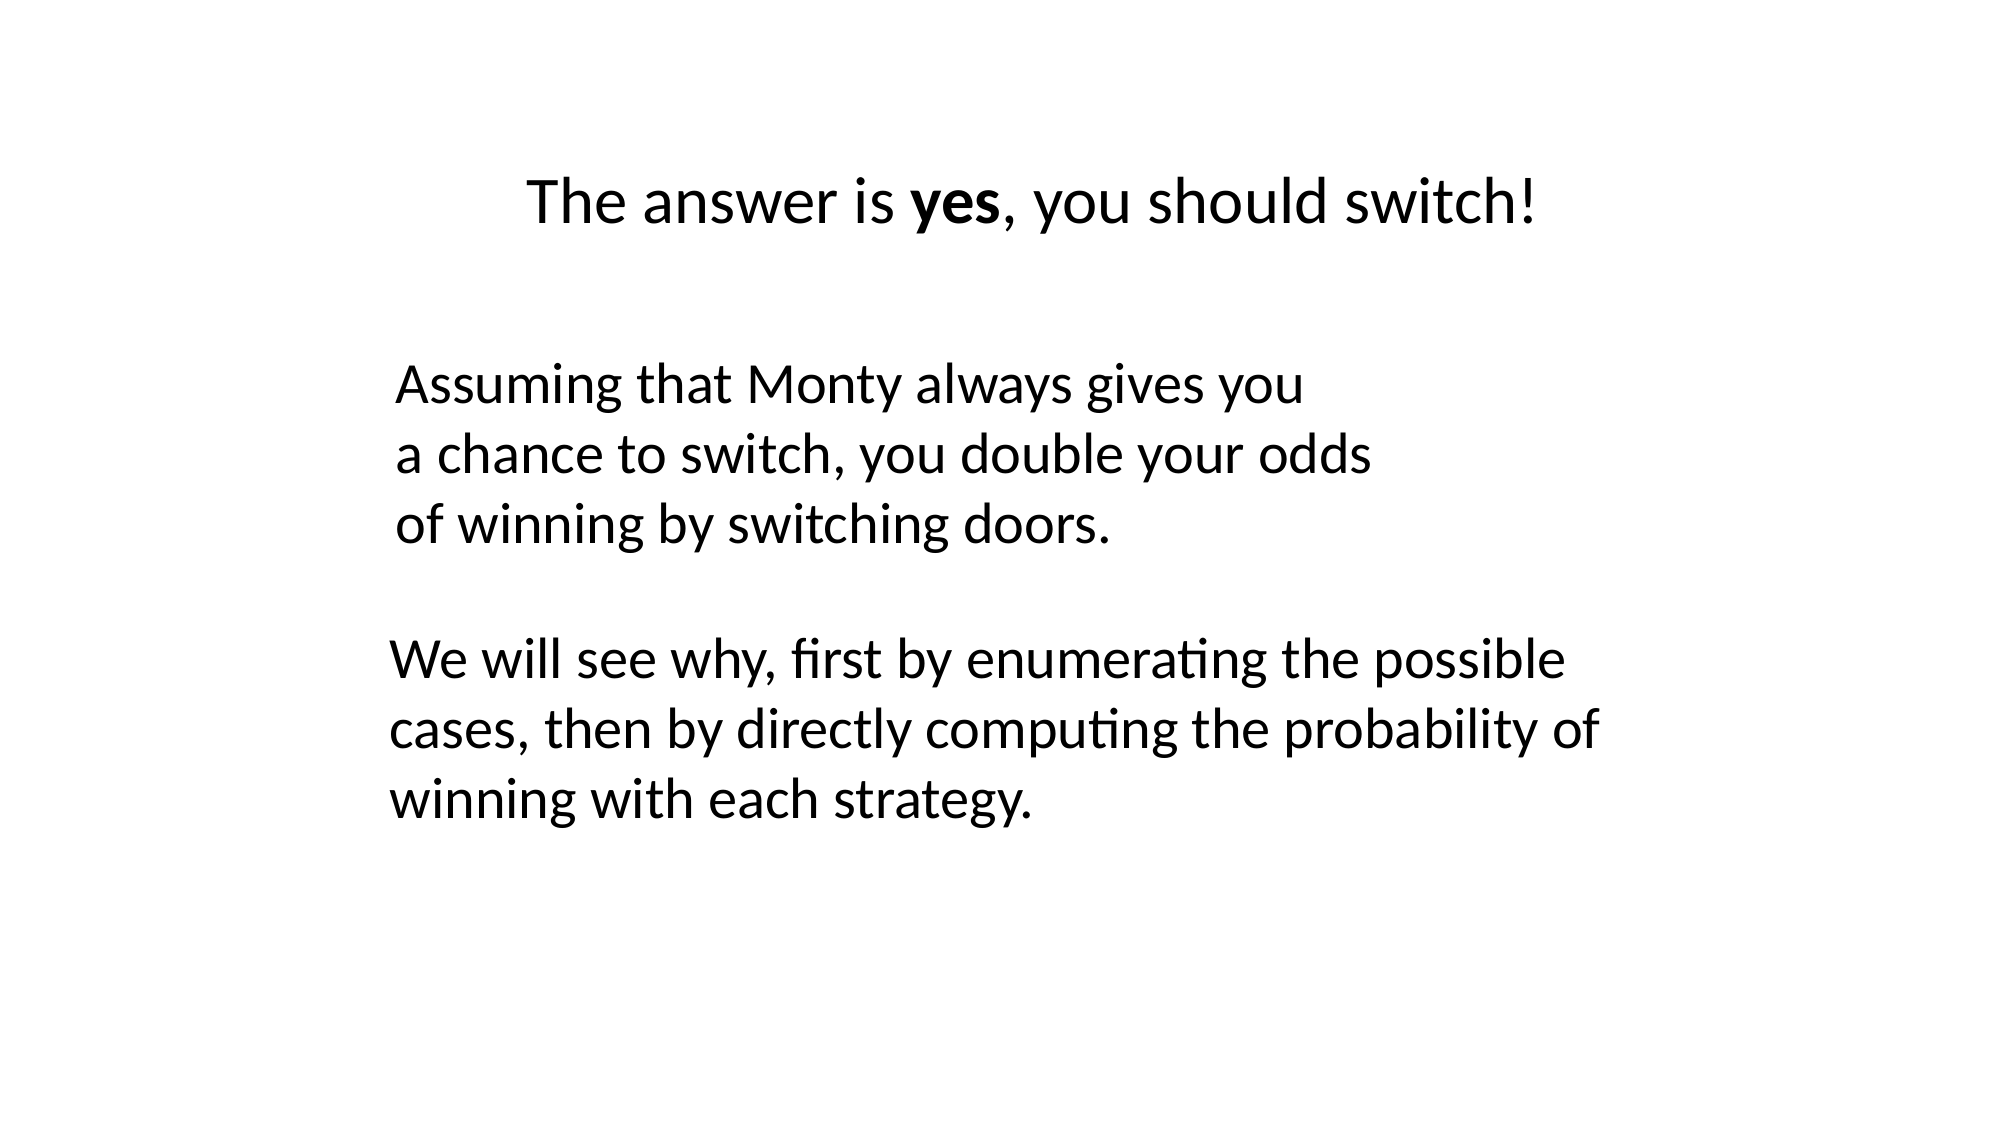

The answer is yes, you should switch!
Assuming that Monty always gives you
a chance to switch, you double your odds
of winning by switching doors.
We will see why, first by enumerating the possible cases, then by directly computing the probability of winning with each strategy.